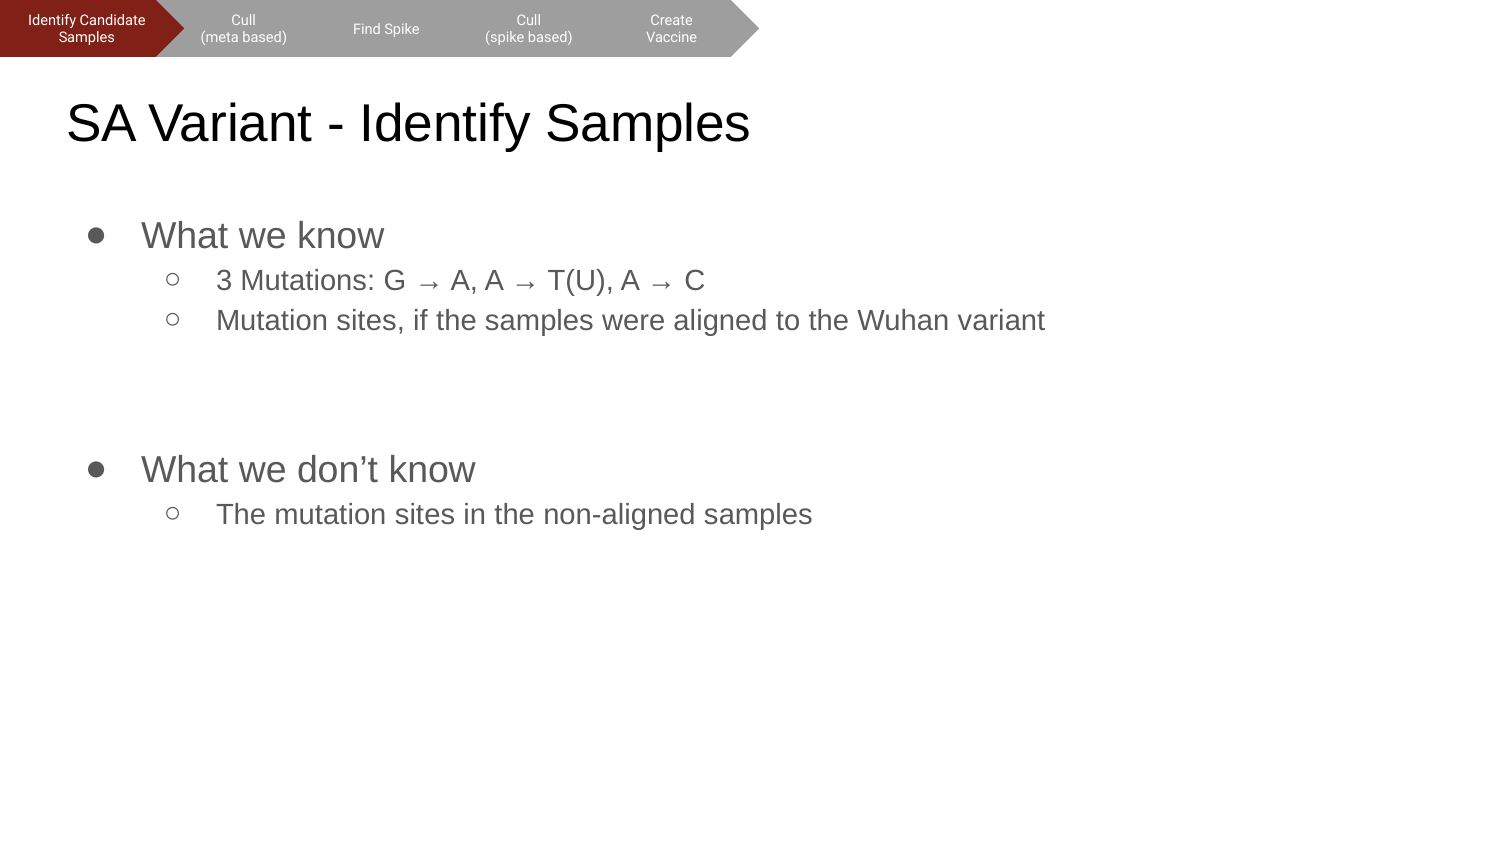

Cull
(meta based)
Find Spike
Cull
(spike based)
Create Vaccine
Identify Candidate Samples
# SA Variant - Identify Samples
What we know
3 Mutations: G → A, A → T(U), A → C
Mutation sites, if the samples were aligned to the Wuhan variant

What we don’t know
The mutation sites in the non-aligned samples